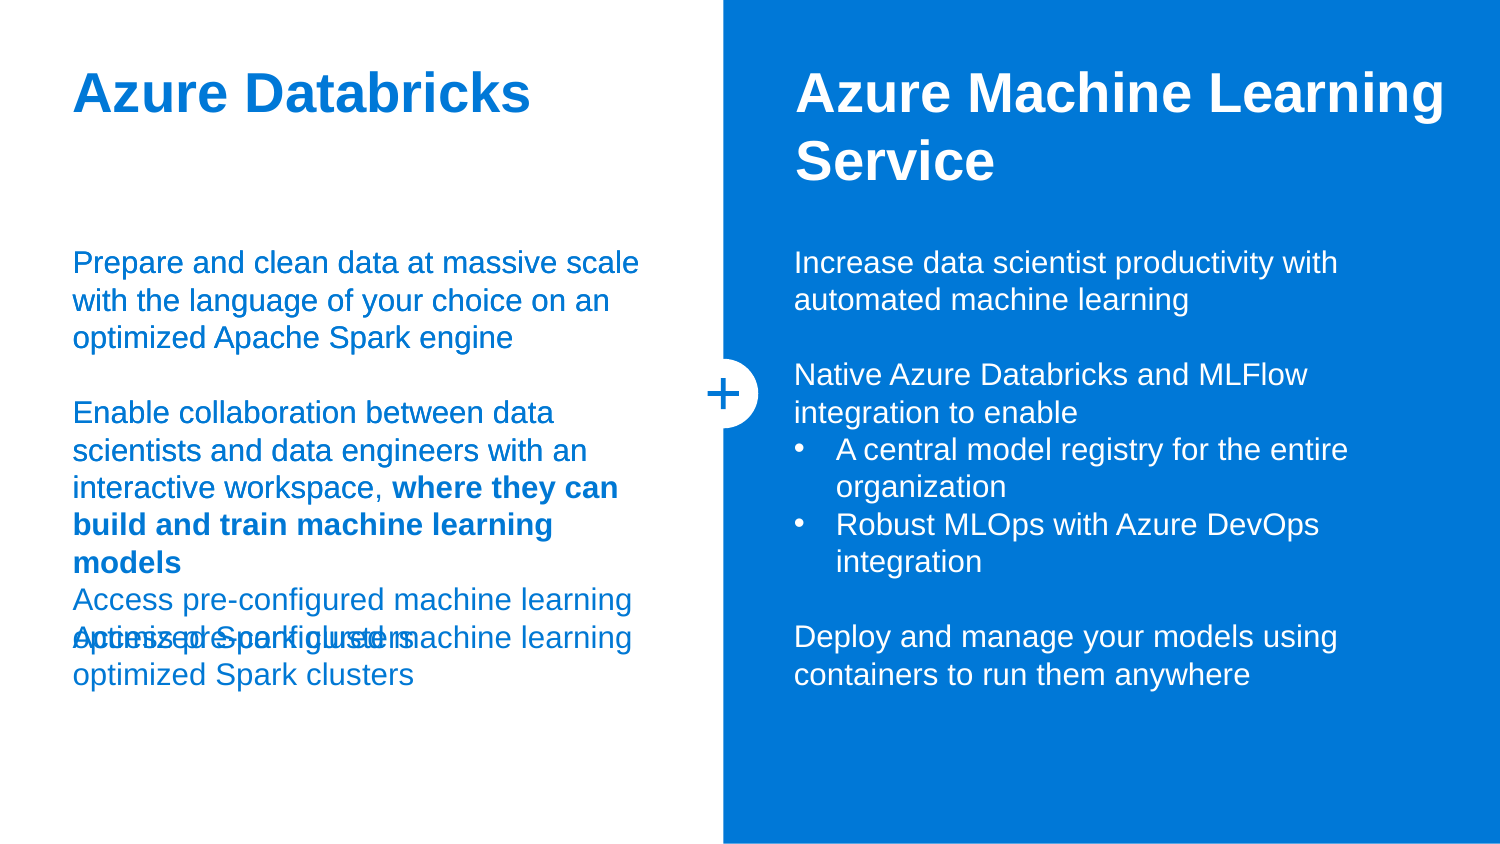

Azure Databricks
Azure Machine Learning Service
Increase data scientist productivity with automated machine learning

Native Azure Databricks and MLFlow integration to enable
A central model registry for the entire organization
Robust MLOps with Azure DevOps integration

Deploy and manage your models using containers to run them anywhere

Prepare and clean data at massive scale with the language of your choice on an optimized Apache Spark engine

Enable collaboration between data scientists and data engineers with an interactive workspace

Access pre-configured machine learning optimized Spark clusters
Prepare and clean data at massive scale with the language of your choice on an optimized Apache Spark engine

Enable collaboration between data scientists and data engineers with an interactive workspace, where they can build and train machine learning models

Access pre-configured machine learning optimized Spark clusters